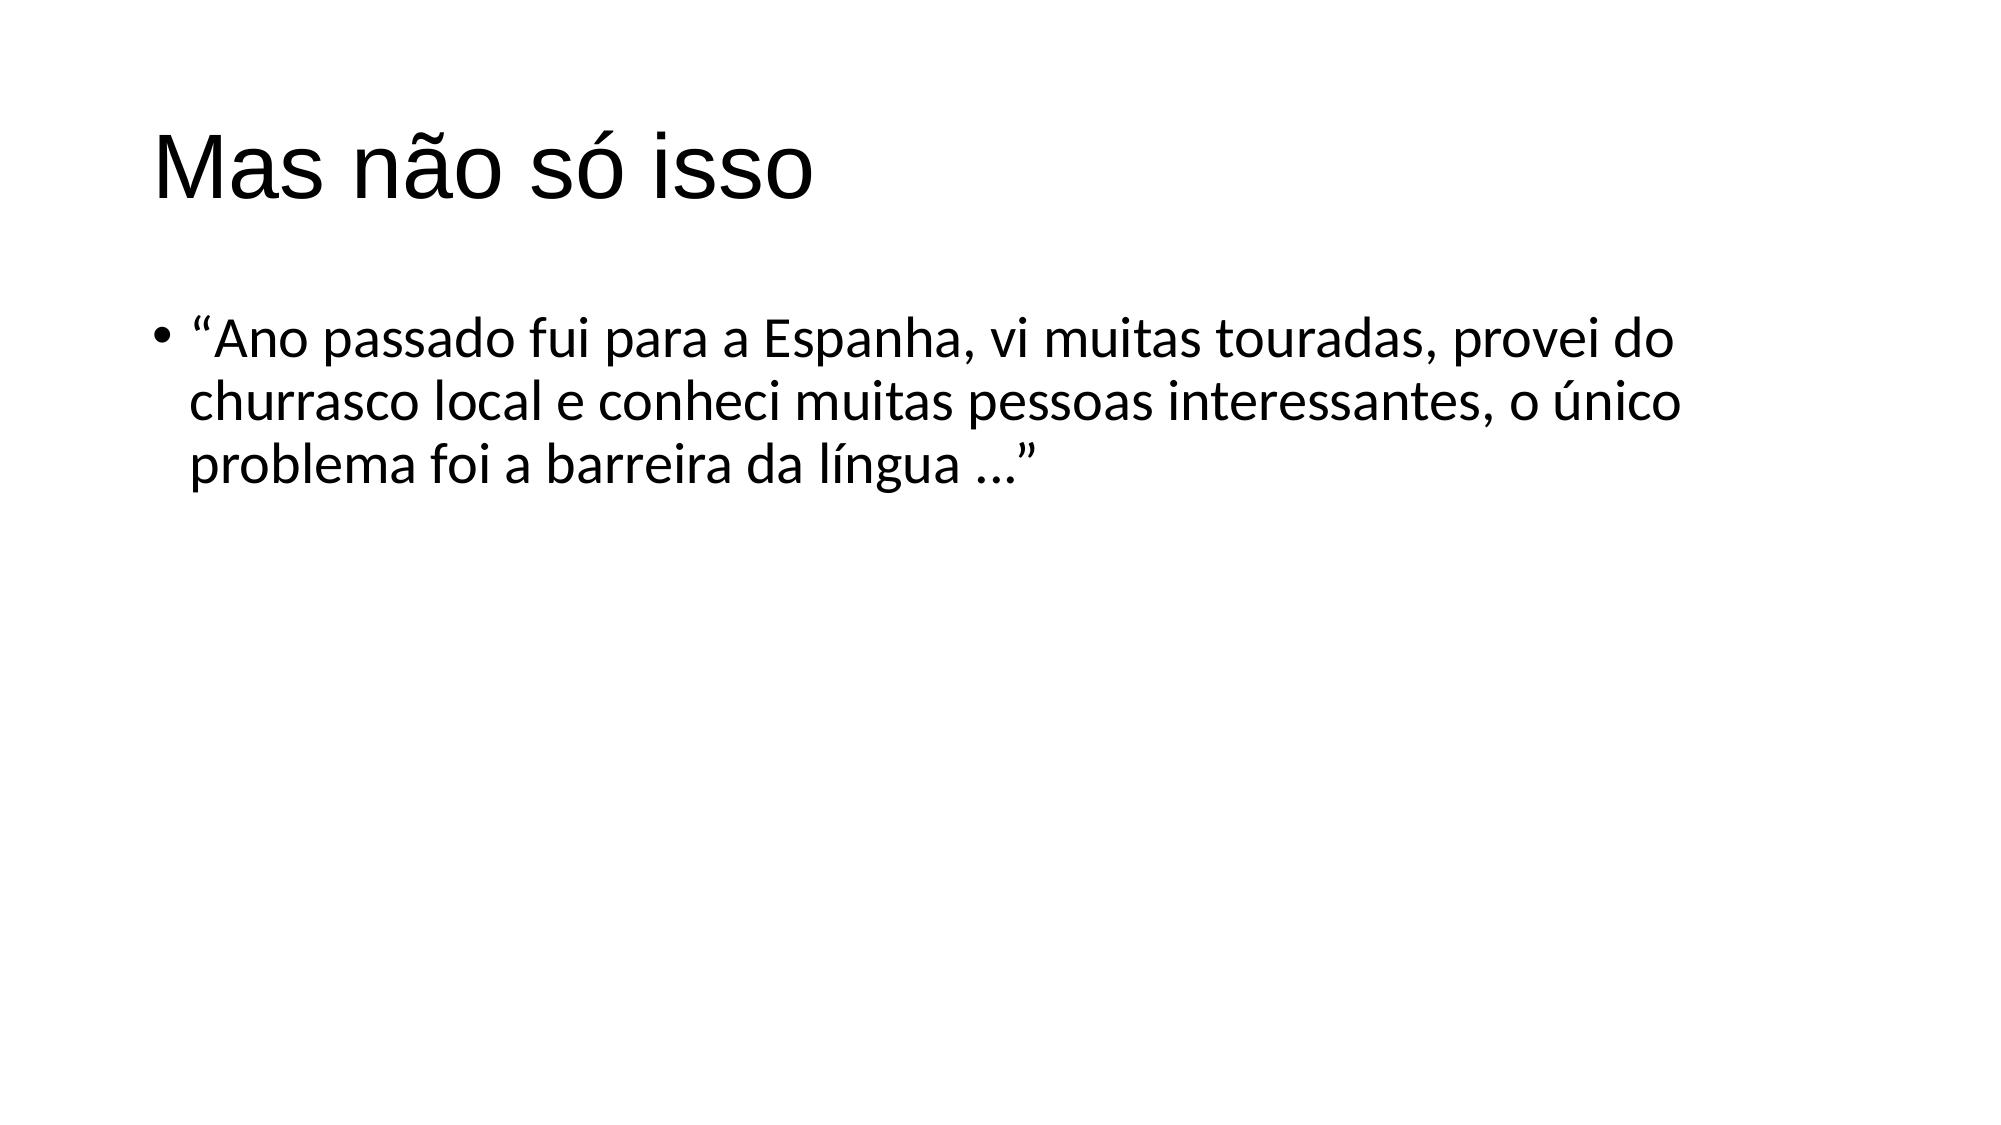

# Mas não só isso
“Ano passado fui para a Espanha, vi muitas touradas, provei do churrasco local e conheci muitas pessoas interessantes, o único problema foi a barreira da língua ...”